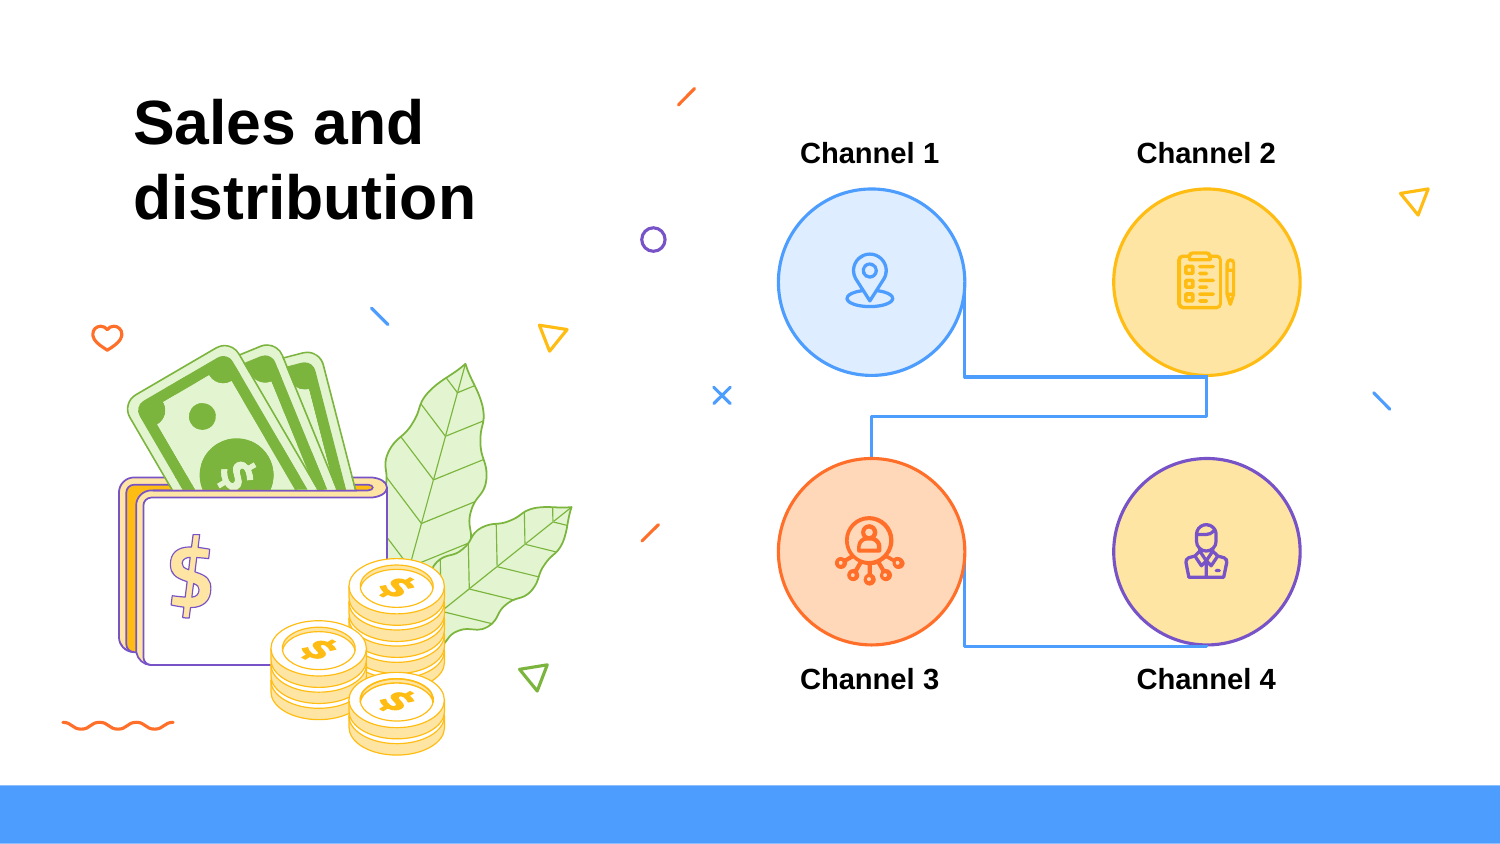

# Sales and distribution
Channel 1
Channel 2

Channel 3
Channel 4